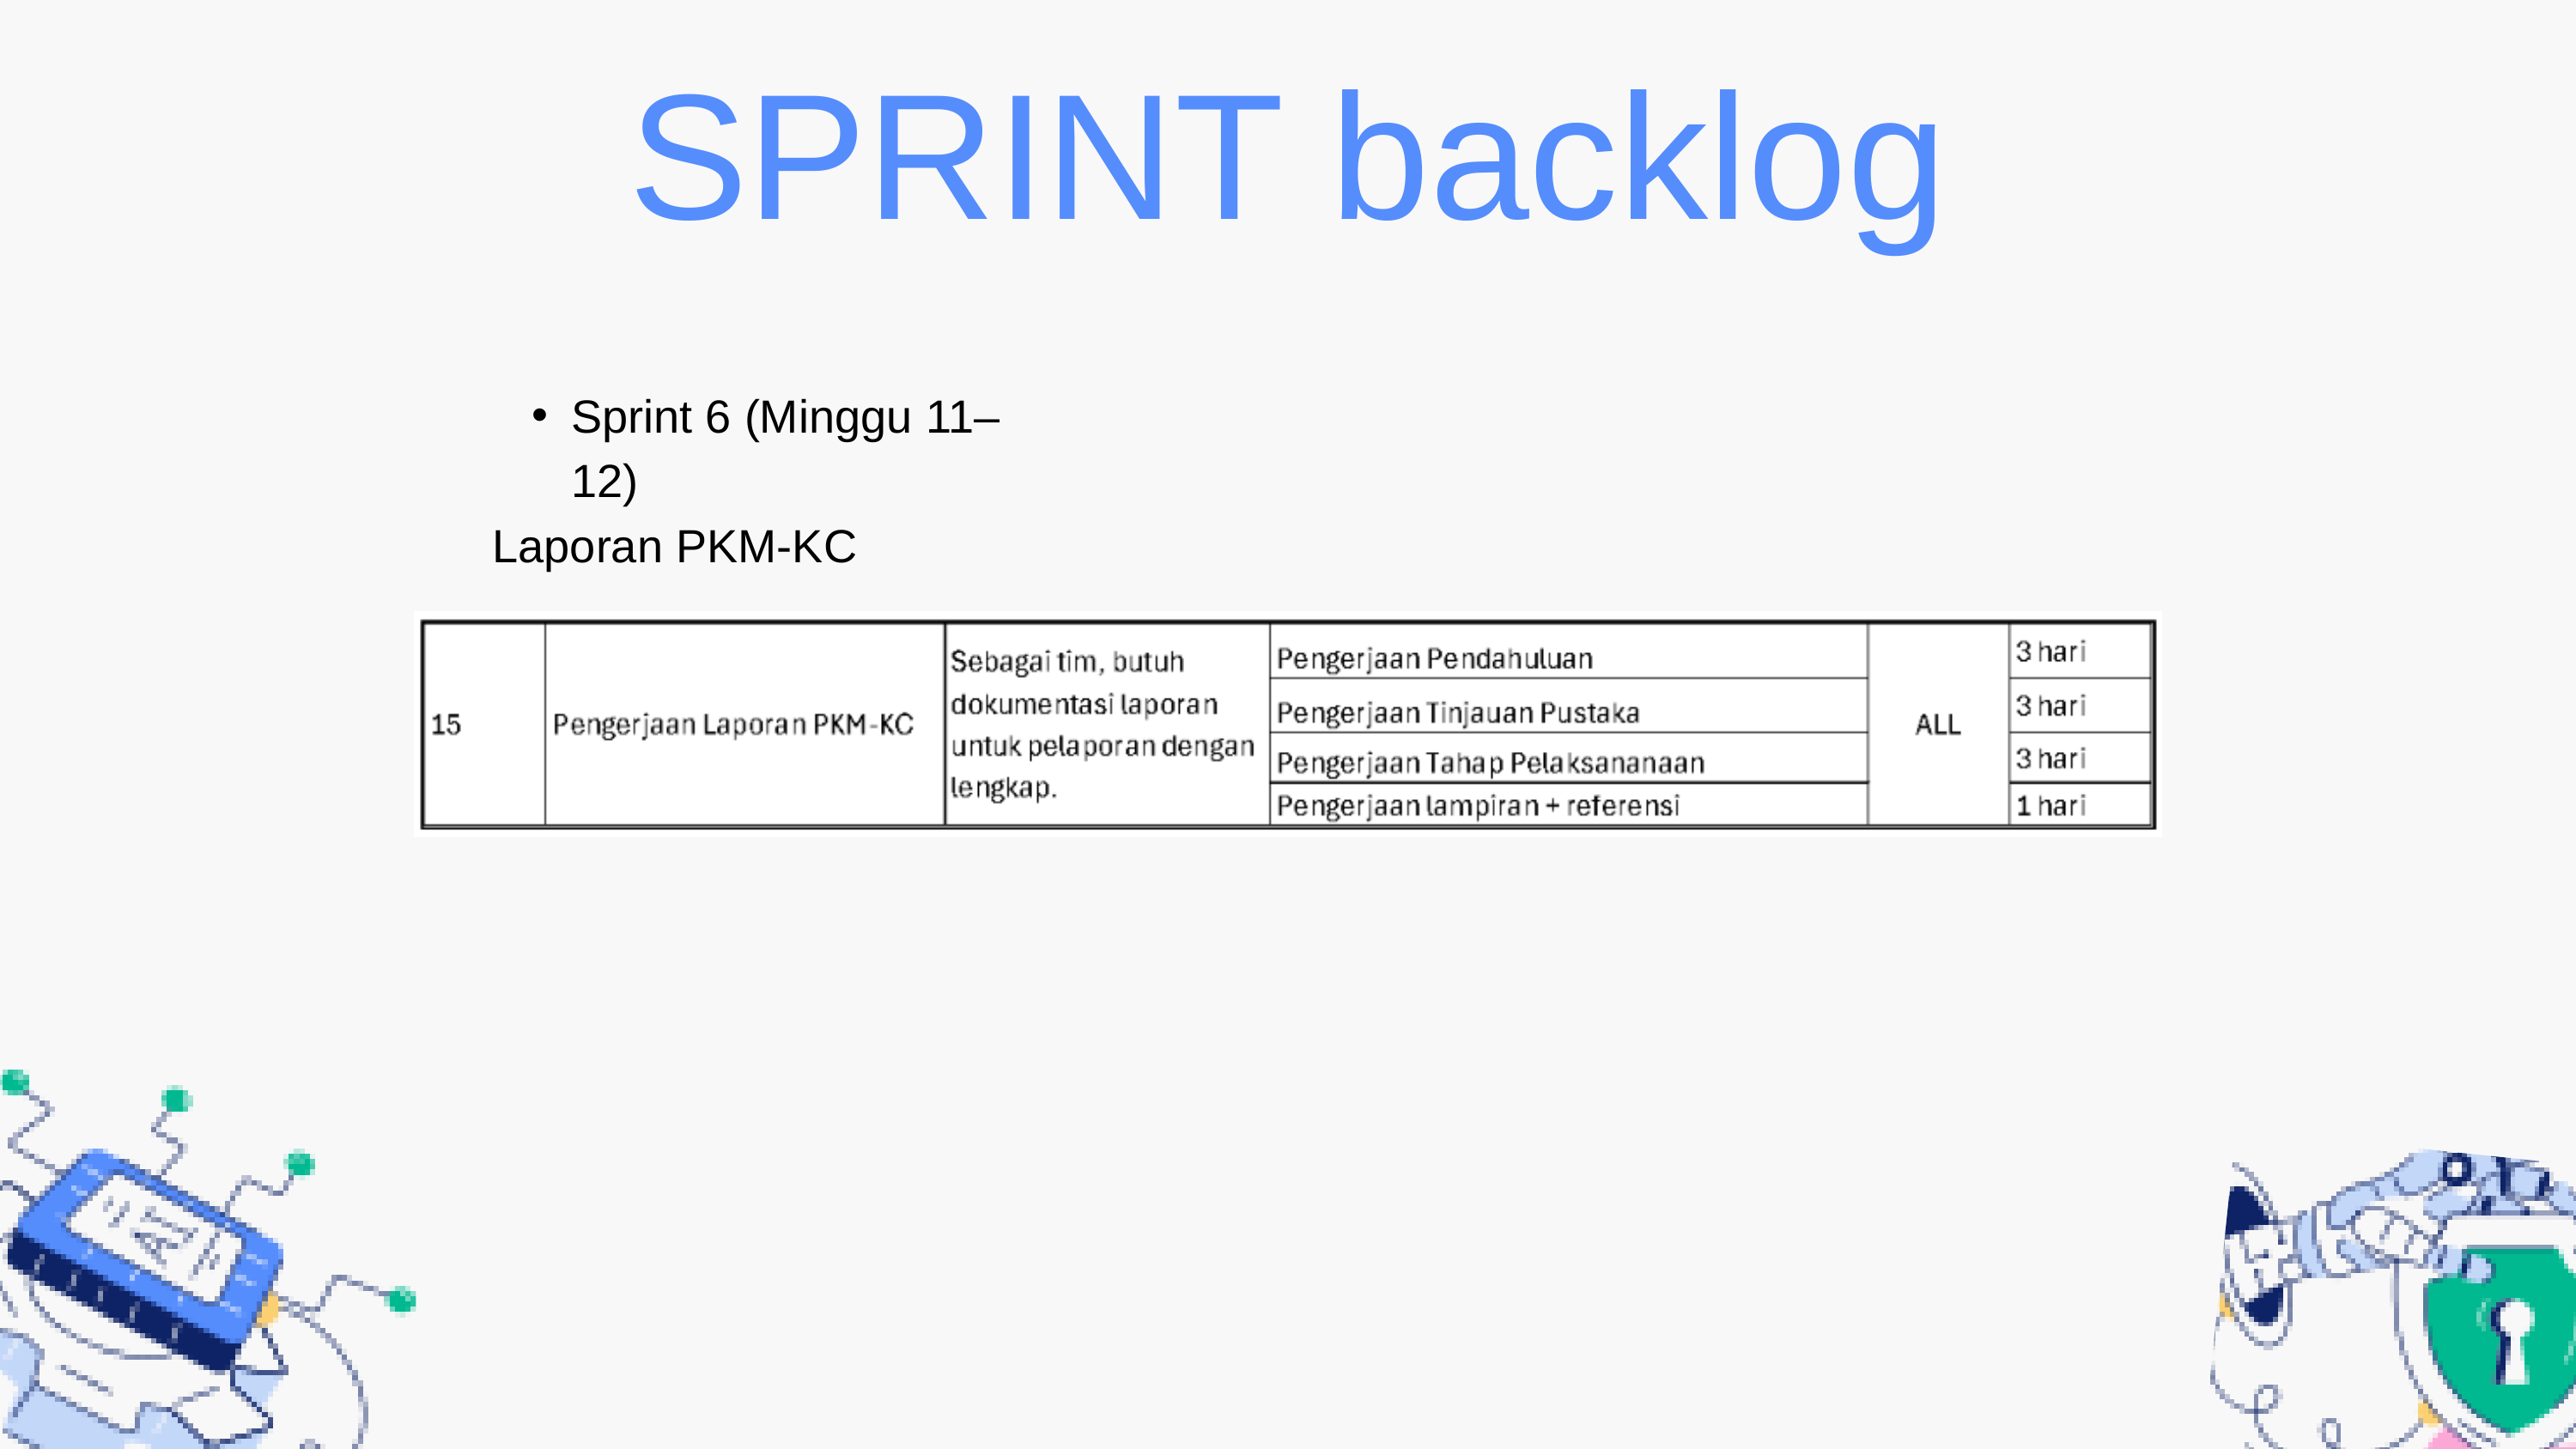

SPRINT backlog
Sprint 6 (Minggu 11–12)
Laporan PKM-KC